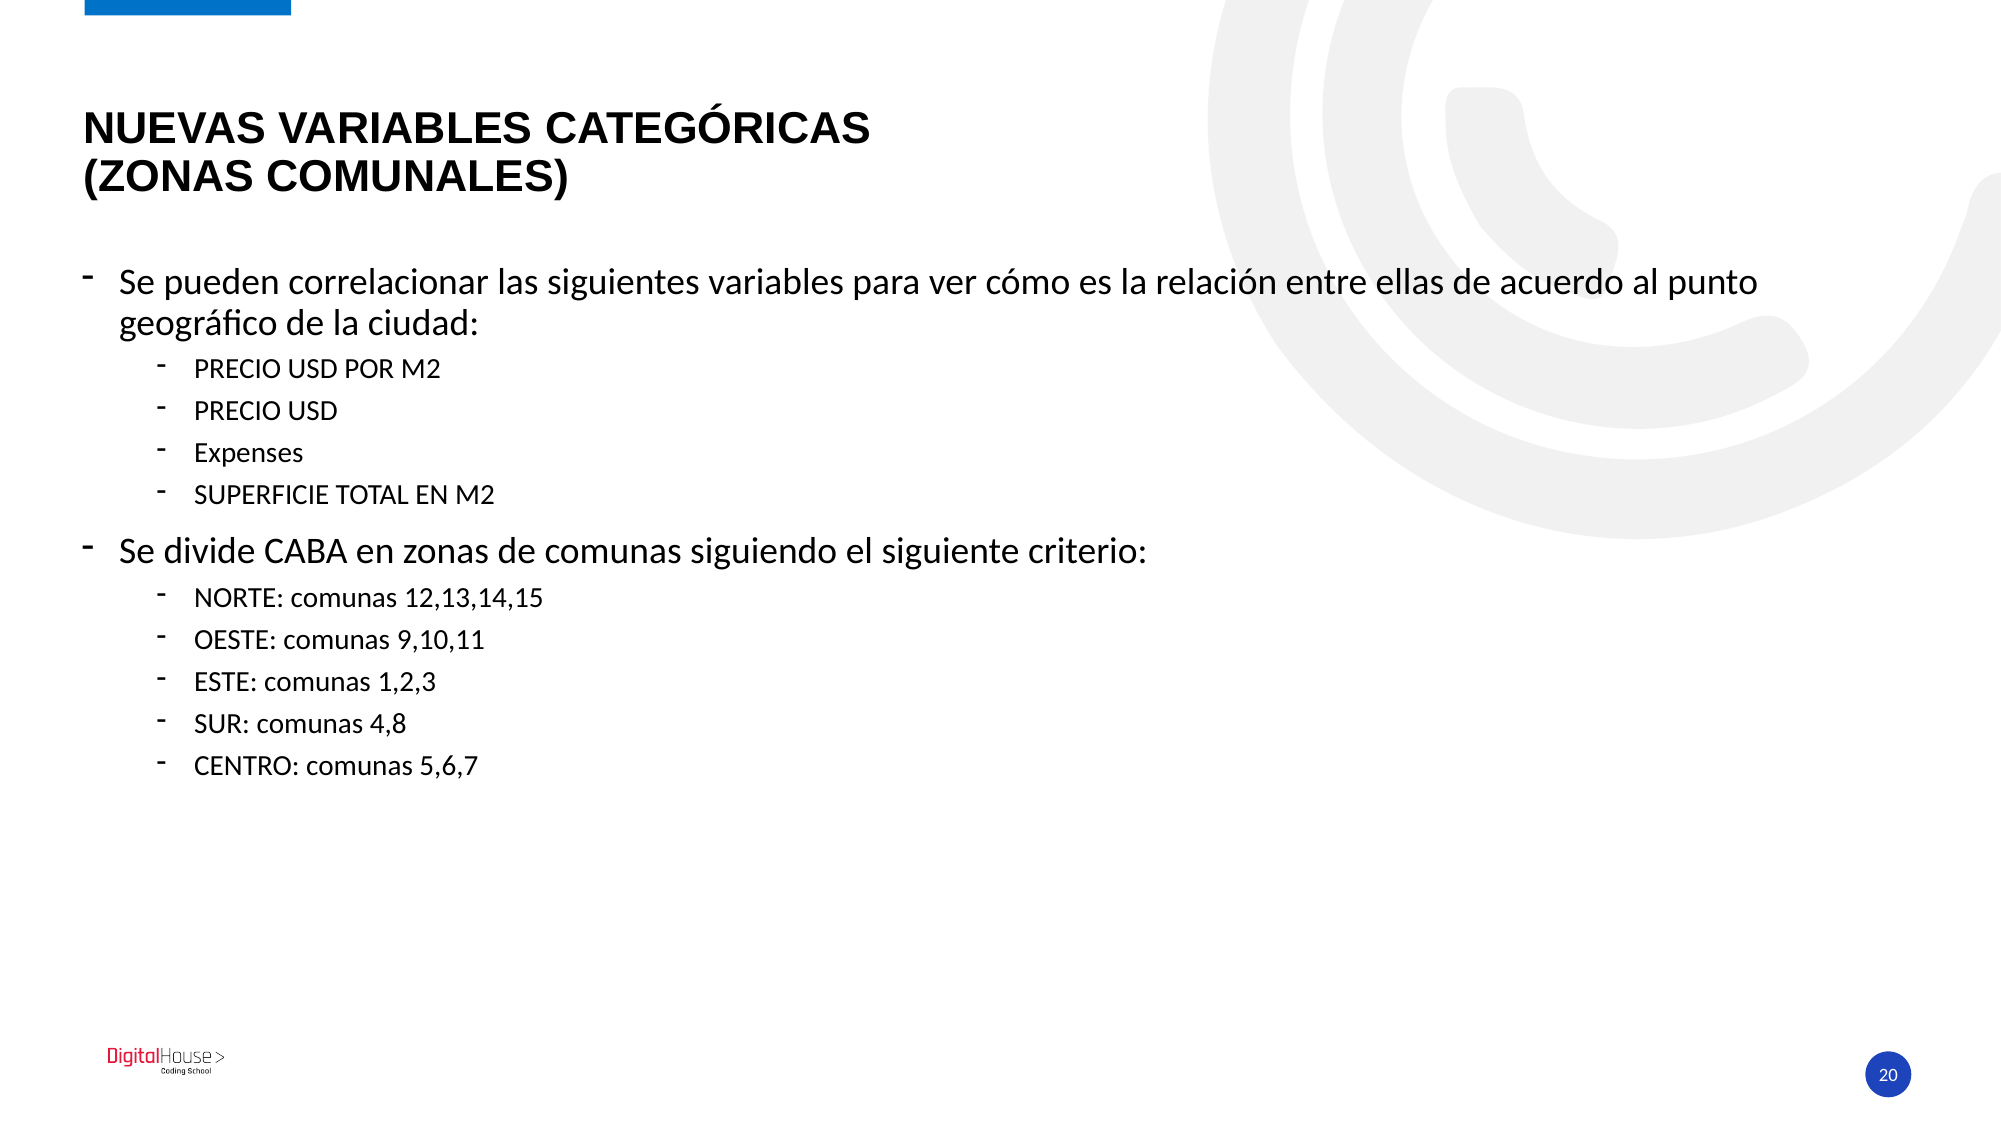

# Nuevas variables categóricas (ZONAS COMUNALES)
Se pueden correlacionar las siguientes variables para ver cómo es la relación entre ellas de acuerdo al punto geográfico de la ciudad:
PRECIO USD POR M2
PRECIO USD
Expenses
SUPERFICIE TOTAL EN M2
Se divide CABA en zonas de comunas siguiendo el siguiente criterio:
NORTE: comunas 12,13,14,15
OESTE: comunas 9,10,11
ESTE: comunas 1,2,3
SUR: comunas 4,8
CENTRO: comunas 5,6,7

20